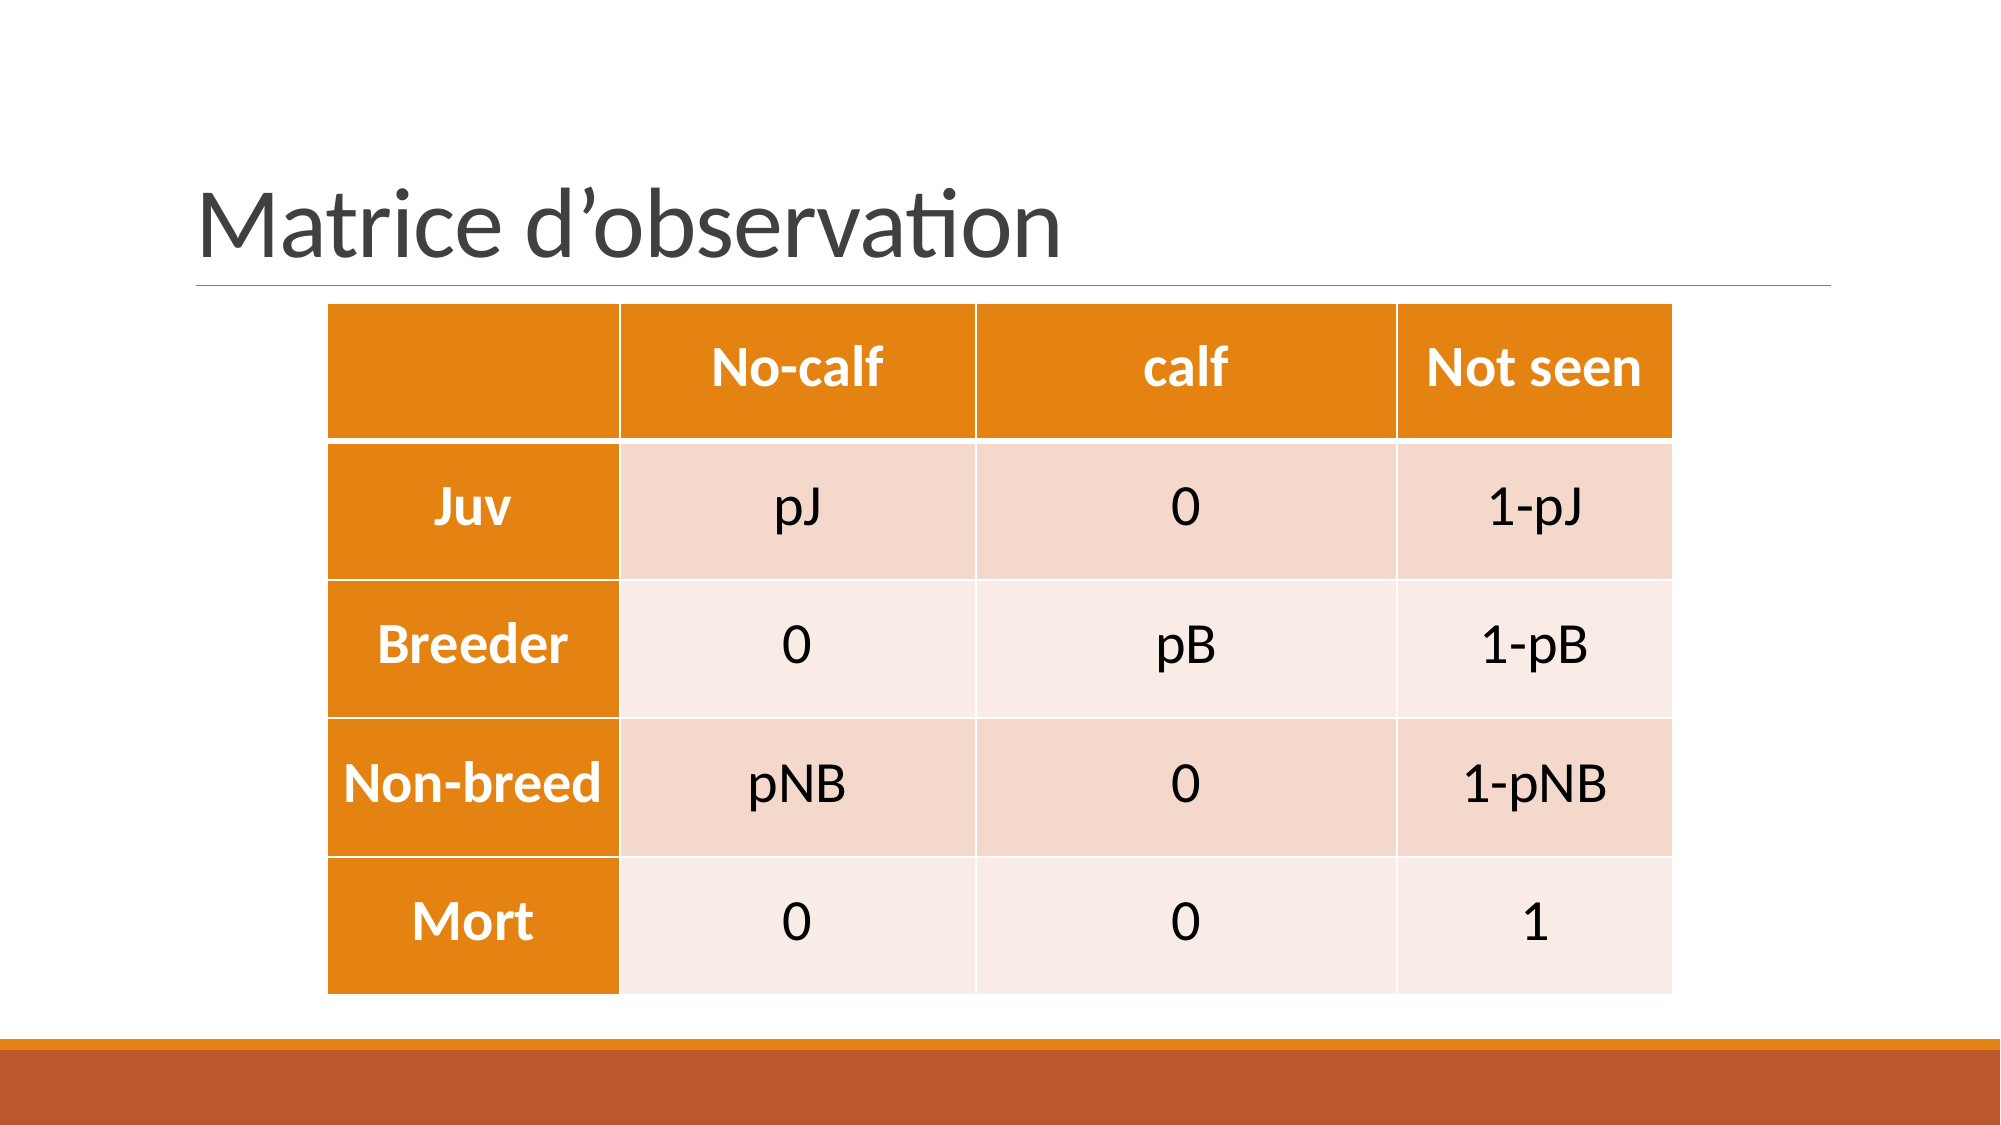

# Matrice d’observation
|  | No-calf | calf | Not seen |
| --- | --- | --- | --- |
| Juv | pJ | 0 | 1-pJ |
| Breeder | 0 | pB | 1-pB |
| Non-breed | pNB | 0 | 1-pNB |
| Mort | 0 | 0 | 1 |
|  | No-calf | calf | Not seen |
| --- | --- | --- | --- |
| Juv |  |  |  |
| Breeder |  |  |  |
| Non-breed |  |  |  |
| Mort |  |  |  |